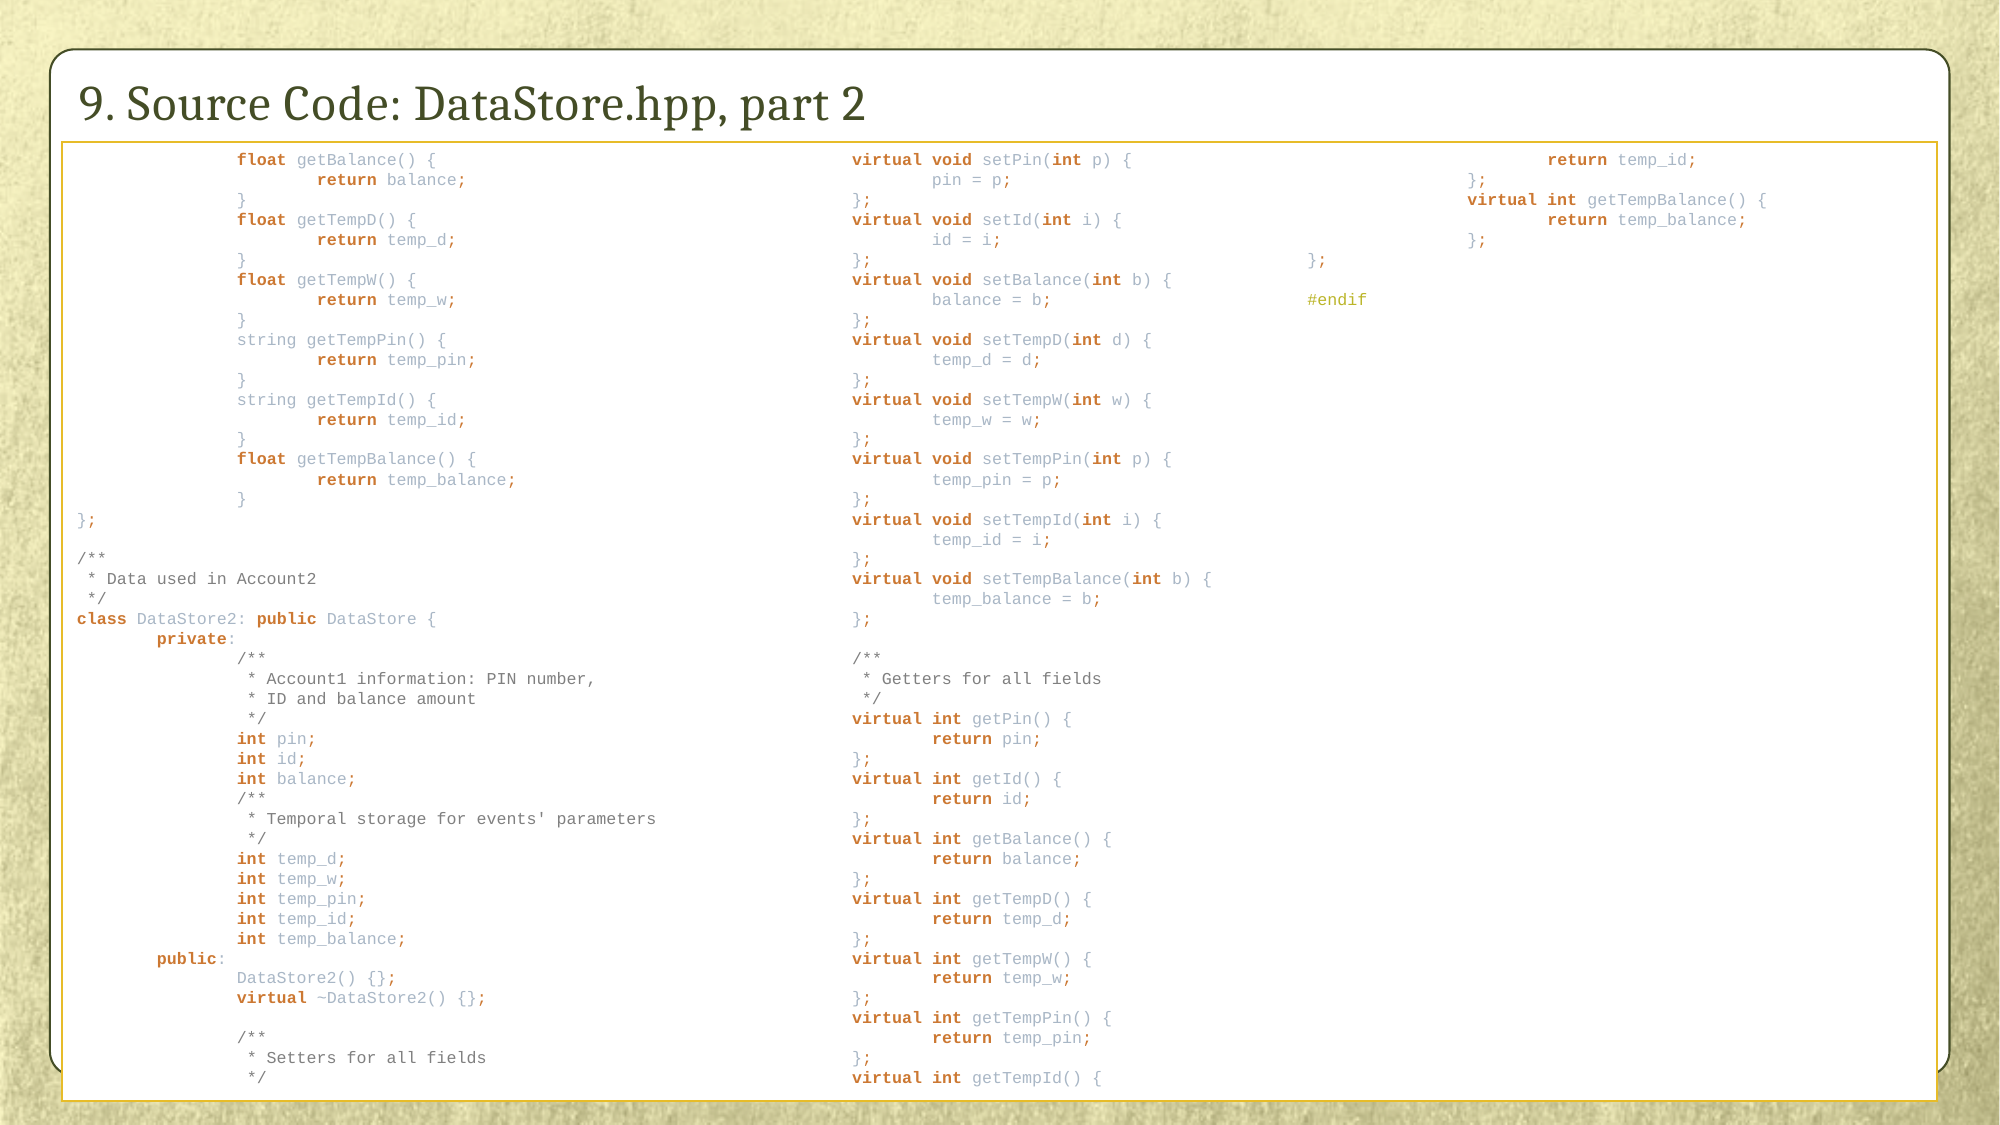

# 9. Source Code: DataStore.hpp, part 2
	 float getBalance() {
                        return balance;
                }
                float getTempD() {
                        return temp_d;
                }
                float getTempW() {
                        return temp_w;
                }
                string getTempPin() {
                        return temp_pin;
                }
                string getTempId() {
                        return temp_id;
                }
                float getTempBalance() {
                        return temp_balance;
                }
};
/**
 * Data used in Account2
 */
class DataStore2: public DataStore {
        private:
                /**
                 * Account1 information: PIN number,
                 * ID and balance amount
                 */
                int pin;
                int id;
                int balance;
                /**
                 * Temporal storage for events' parameters
                 */
                int temp_d;
                int temp_w;
                int temp_pin;
                int temp_id;
                int temp_balance;
        public:
                DataStore2() {};
                virtual ~DataStore2() {};
                /**
                 * Setters for all fields
                 */
                virtual void setPin(int p) {
                        pin = p;
                };
                virtual void setId(int i) {
                        id = i;
                };
                virtual void setBalance(int b) {
                        balance = b;
                };
                virtual void setTempD(int d) {
                        temp_d = d;
                };
                virtual void setTempW(int w) {
                        temp_w = w;
                };
                virtual void setTempPin(int p) {
                        temp_pin = p;
                };
                virtual void setTempId(int i) {
                        temp_id = i;
                };
                virtual void setTempBalance(int b) {
                        temp_balance = b;
                };
                /**
                 * Getters for all fields
                 */
                virtual int getPin() {
                        return pin;
                };
                virtual int getId() {
                        return id;
                };
                virtual int getBalance() {
                        return balance;
                };
                virtual int getTempD() {
                        return temp_d;
                };
                virtual int getTempW() {
                        return temp_w;
                };
                virtual int getTempPin() {
                        return temp_pin;
                };
                virtual int getTempId() {
                        return temp_id;
                };
                virtual int getTempBalance() {
                        return temp_balance;
                };
};
#endif
CS586 by Dr Bogdan Korel @ IIT
68